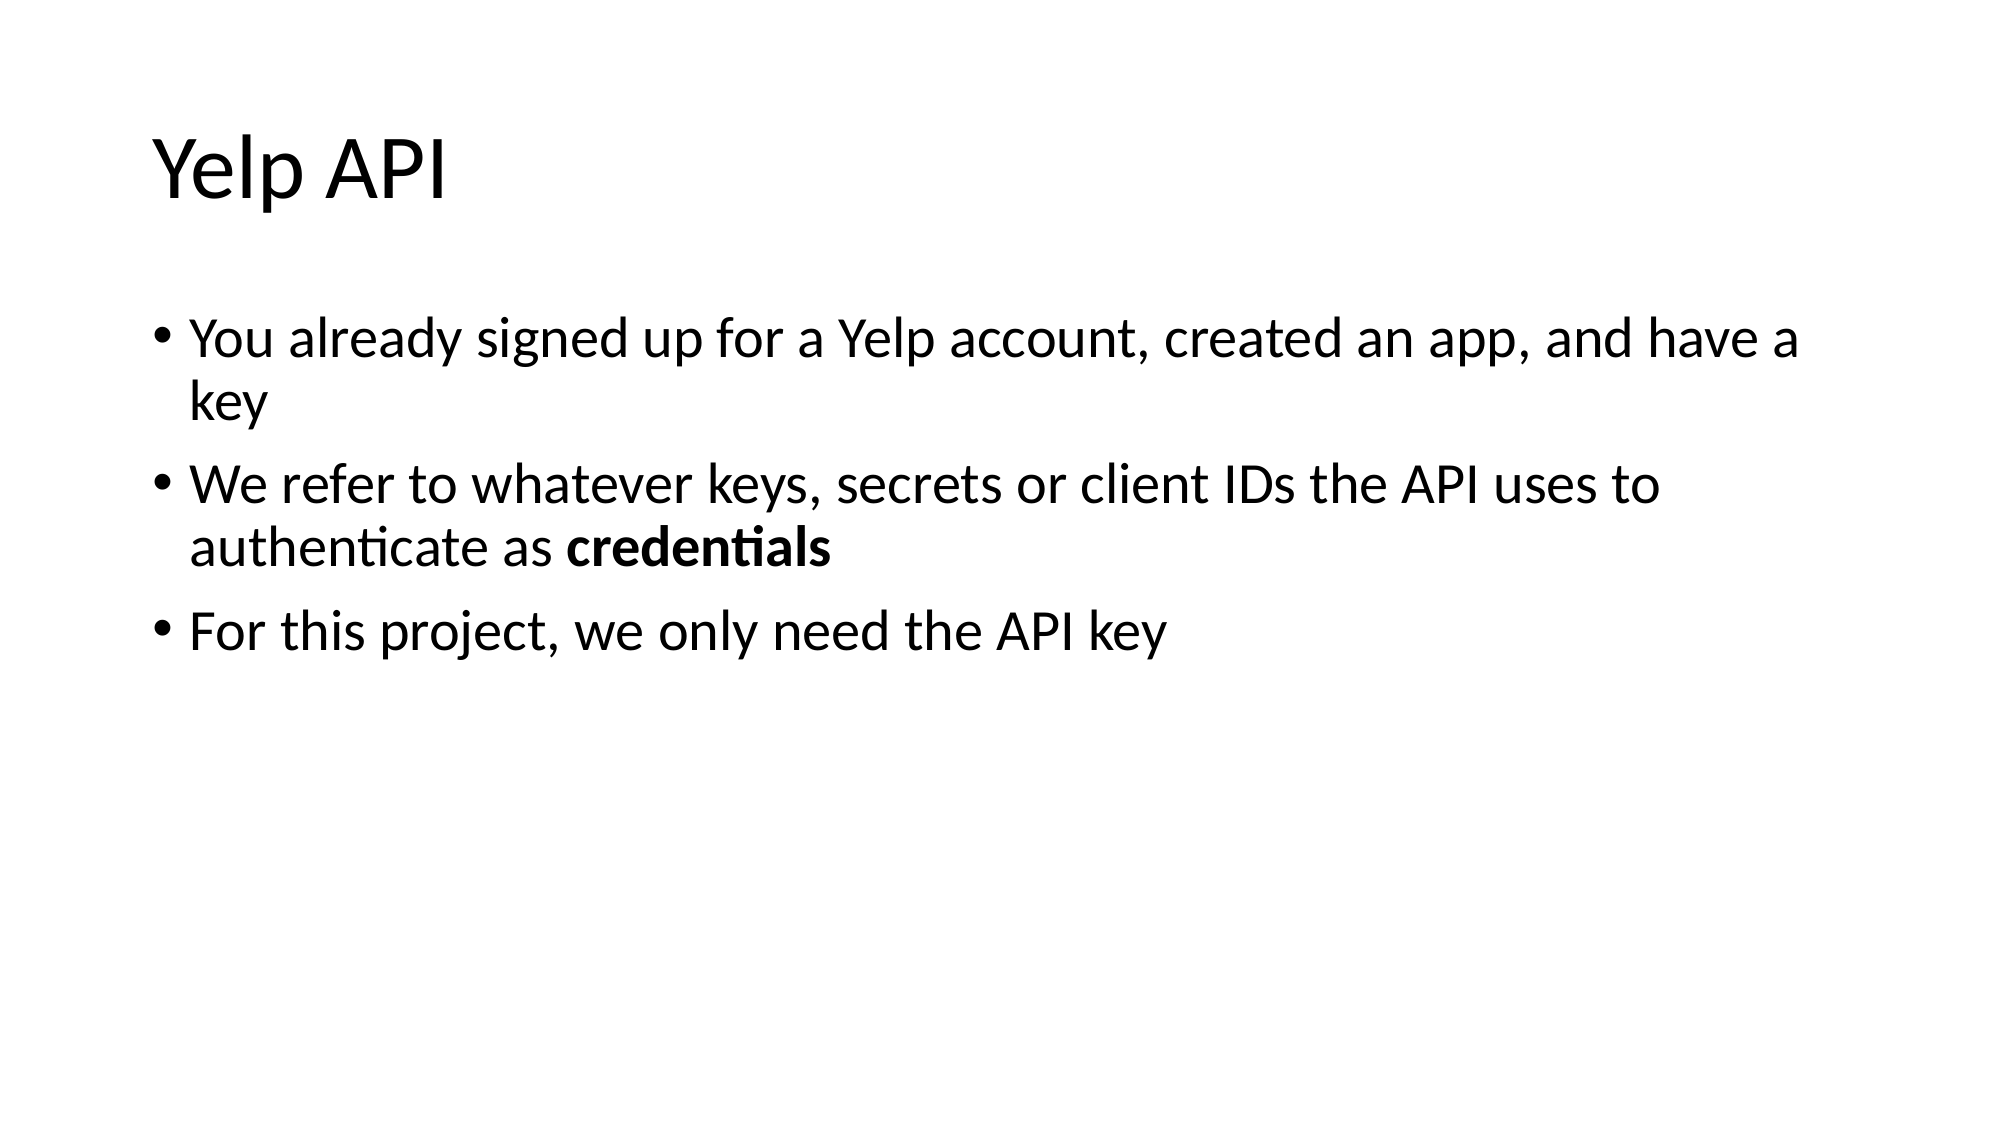

# Yelp API
You already signed up for a Yelp account, created an app, and have a key
We refer to whatever keys, secrets or client IDs the API uses to authenticate as credentials
For this project, we only need the API key